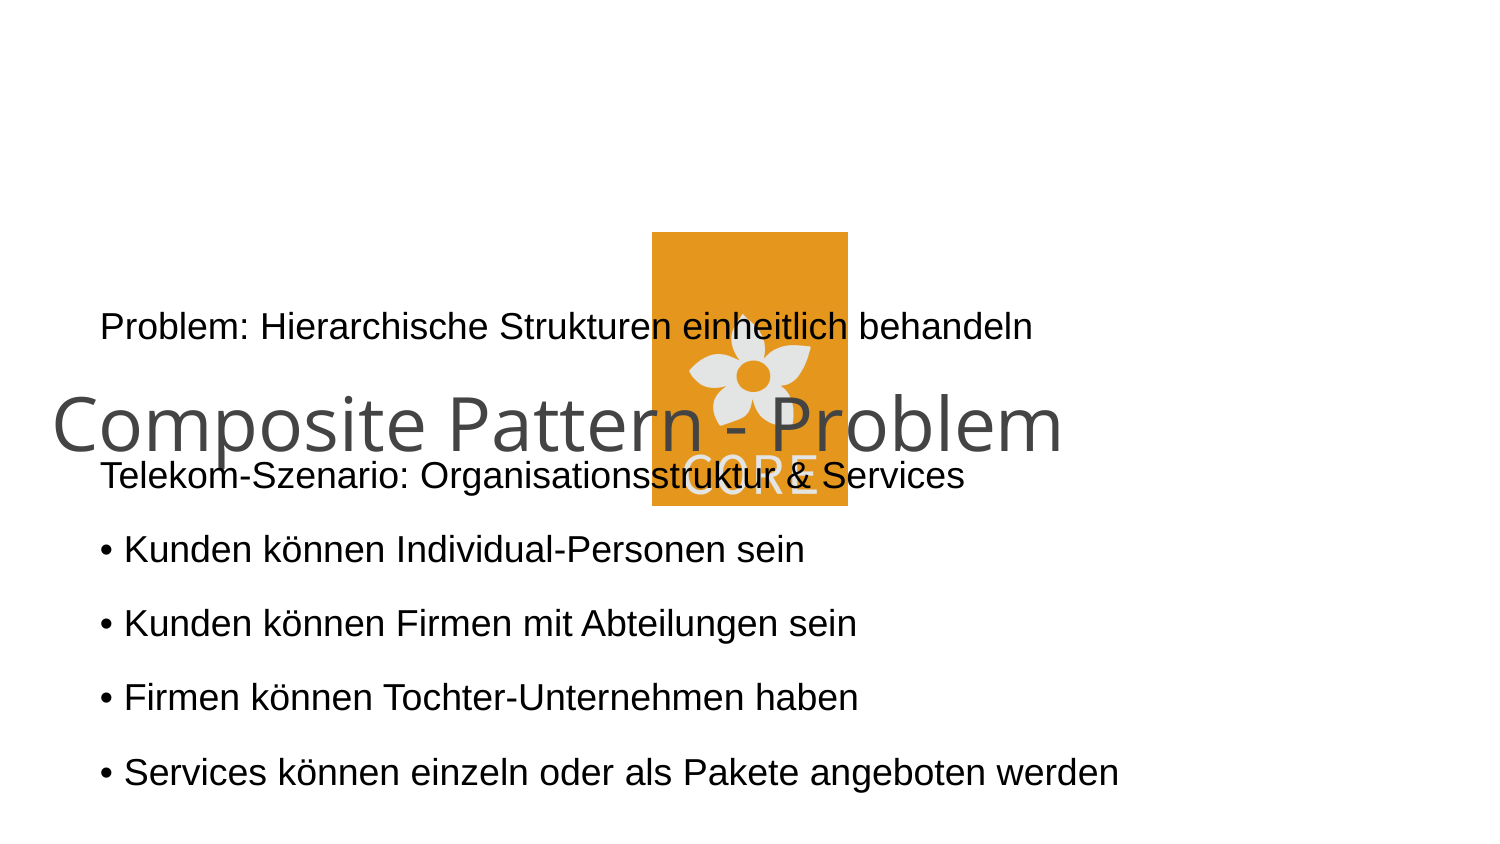

# Composite Pattern - Problem

Problem: Hierarchische Strukturen einheitlich behandeln

Telekom-Szenario: Organisationsstruktur & Services
• Kunden können Individual-Personen sein
• Kunden können Firmen mit Abteilungen sein
• Firmen können Tochter-Unternehmen haben
• Services können einzeln oder als Pakete angeboten werden

Herausforderungen:
• Unterschiedliche Behandlung von Einzelobjekten vs Gruppen
• Rekursive Operationen (Gesamtkosten berechnen)
• Code-Duplikation bei ähnlichen Operationen
• Schwierige Navigation in der Hierarchie